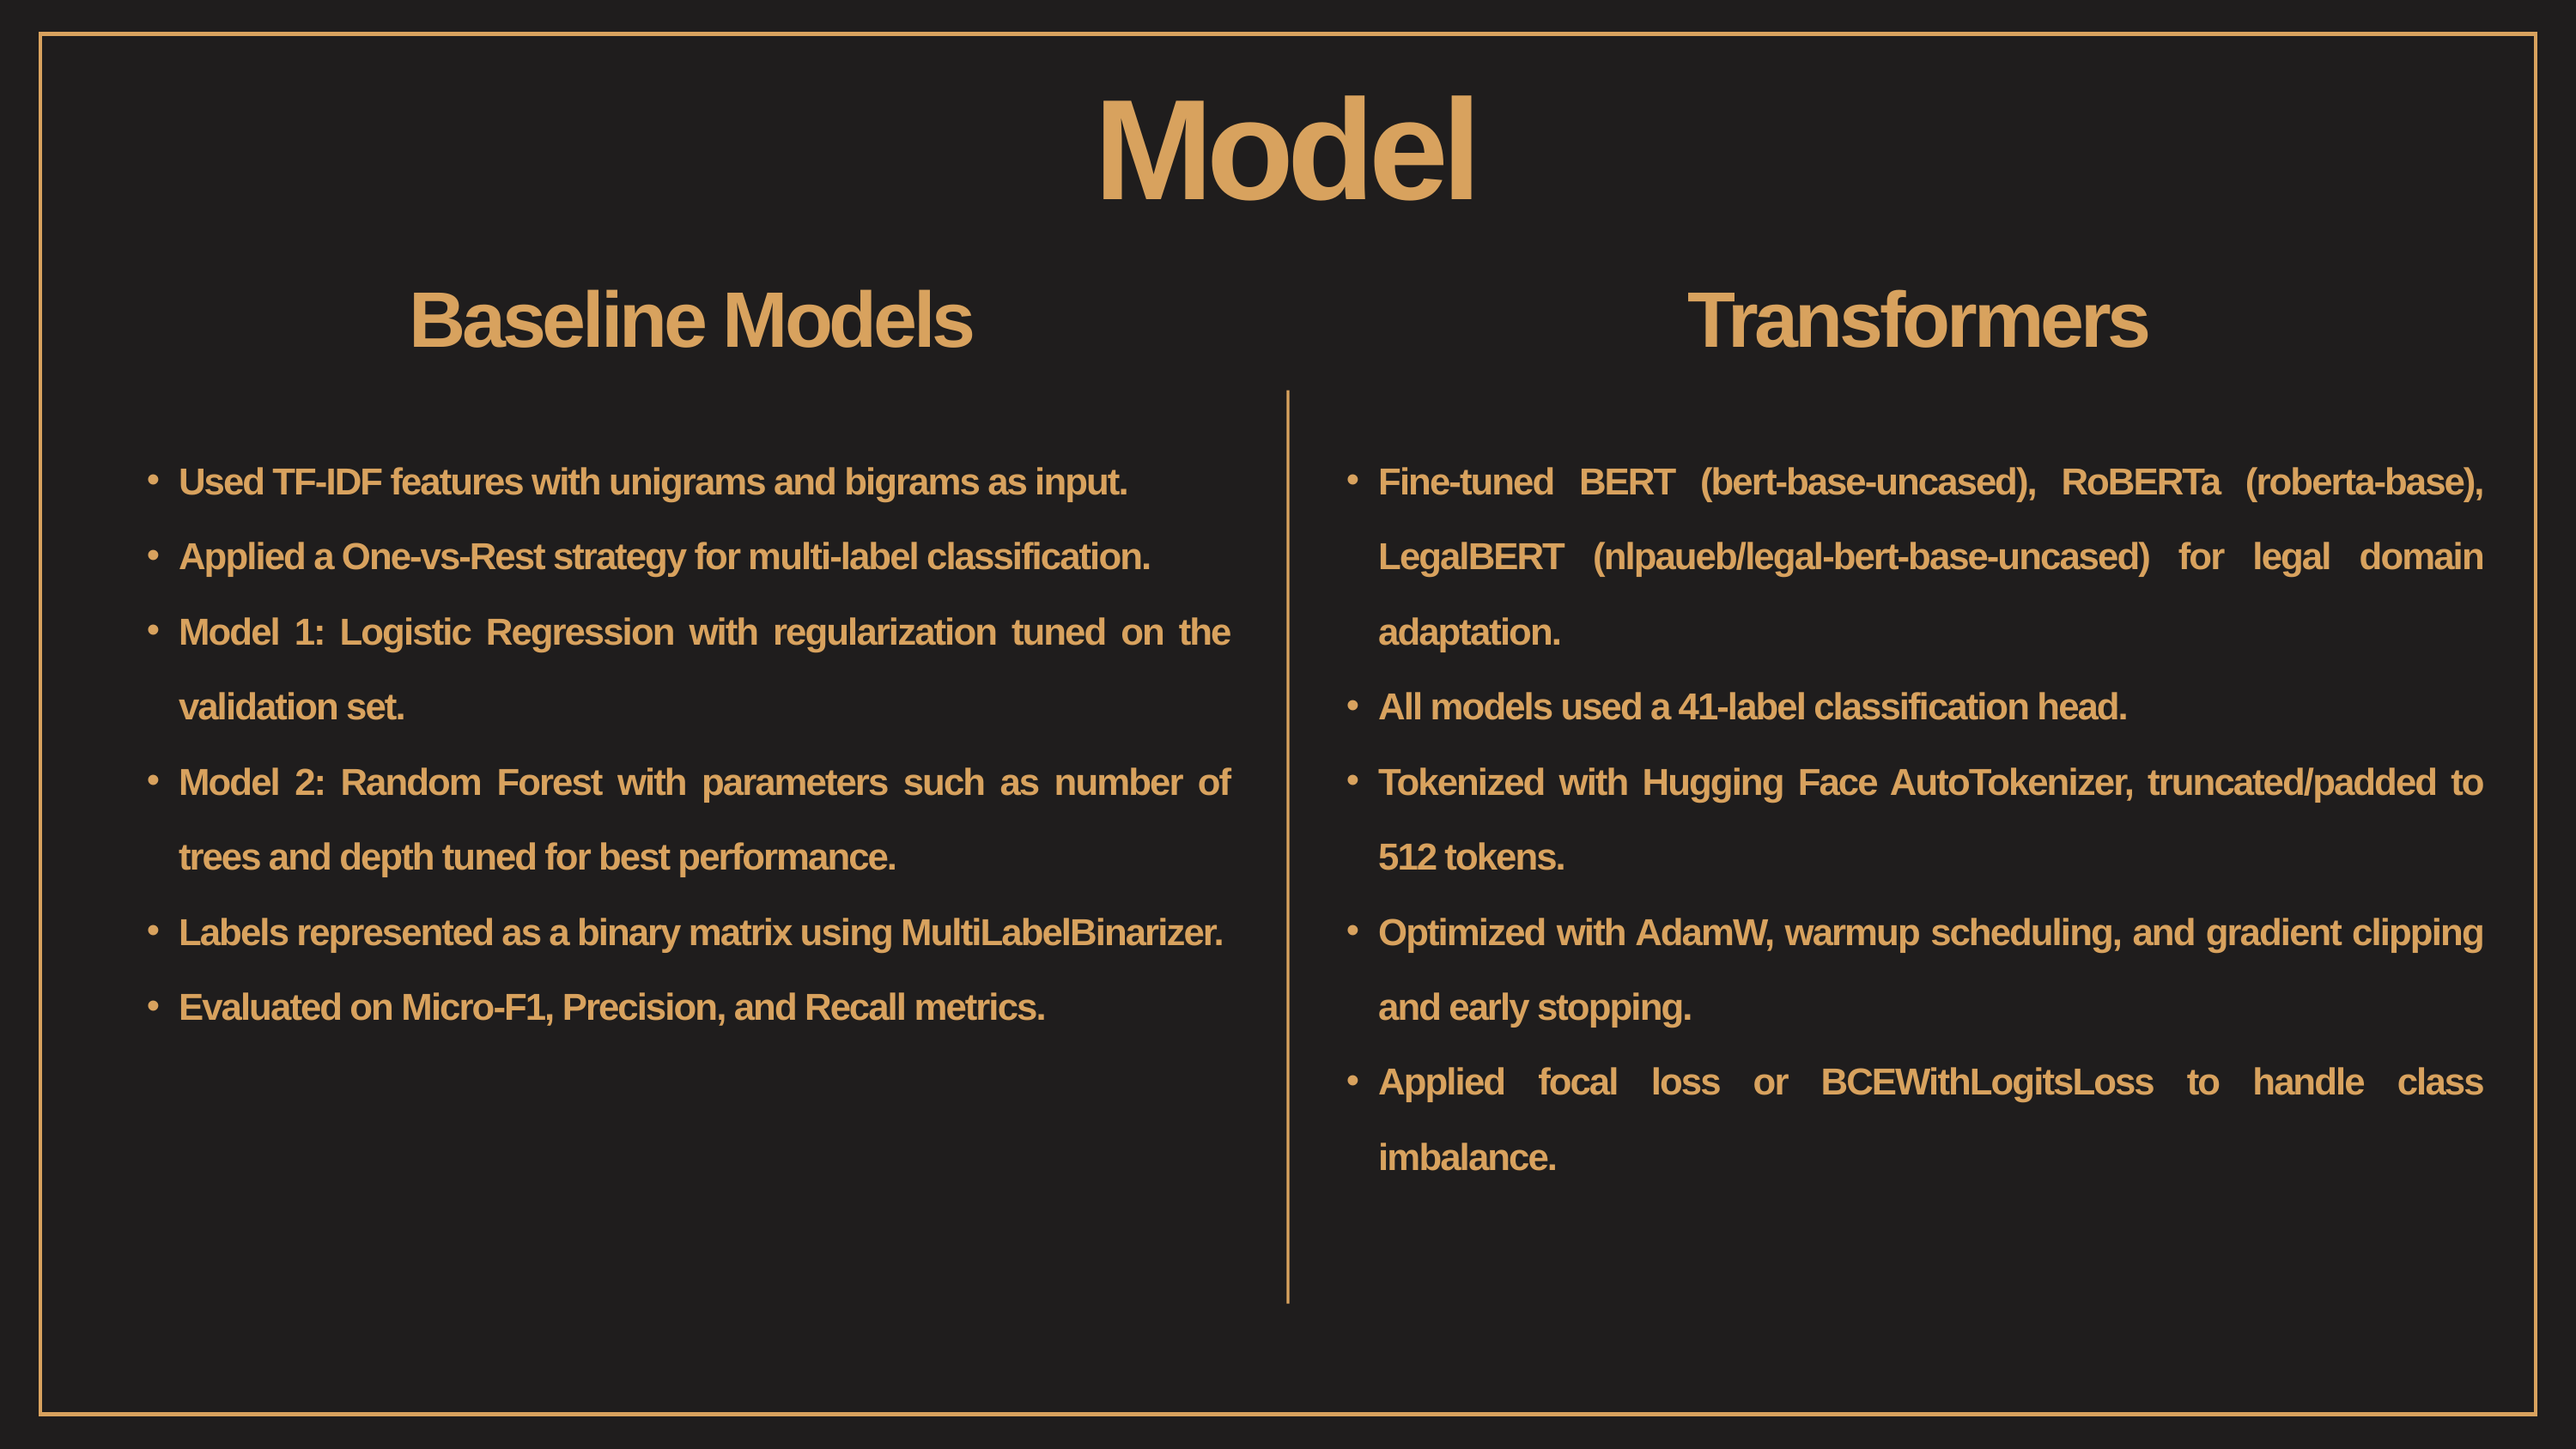

Model
Baseline Models
Transformers

Used TF-IDF features with unigrams and bigrams as input.
Applied a One-vs-Rest strategy for multi-label classification.
Model 1: Logistic Regression with regularization tuned on the validation set.
Model 2: Random Forest with parameters such as number of trees and depth tuned for best performance.
Labels represented as a binary matrix using MultiLabelBinarizer.
Evaluated on Micro-F1, Precision, and Recall metrics.

Fine-tuned BERT (bert-base-uncased), RoBERTa (roberta-base), LegalBERT (nlpaueb/legal-bert-base-uncased) for legal domain adaptation.
All models used a 41-label classification head.
Tokenized with Hugging Face AutoTokenizer, truncated/padded to 512 tokens.
Optimized with AdamW, warmup scheduling, and gradient clipping and early stopping.
Applied focal loss or BCEWithLogitsLoss to handle class imbalance.